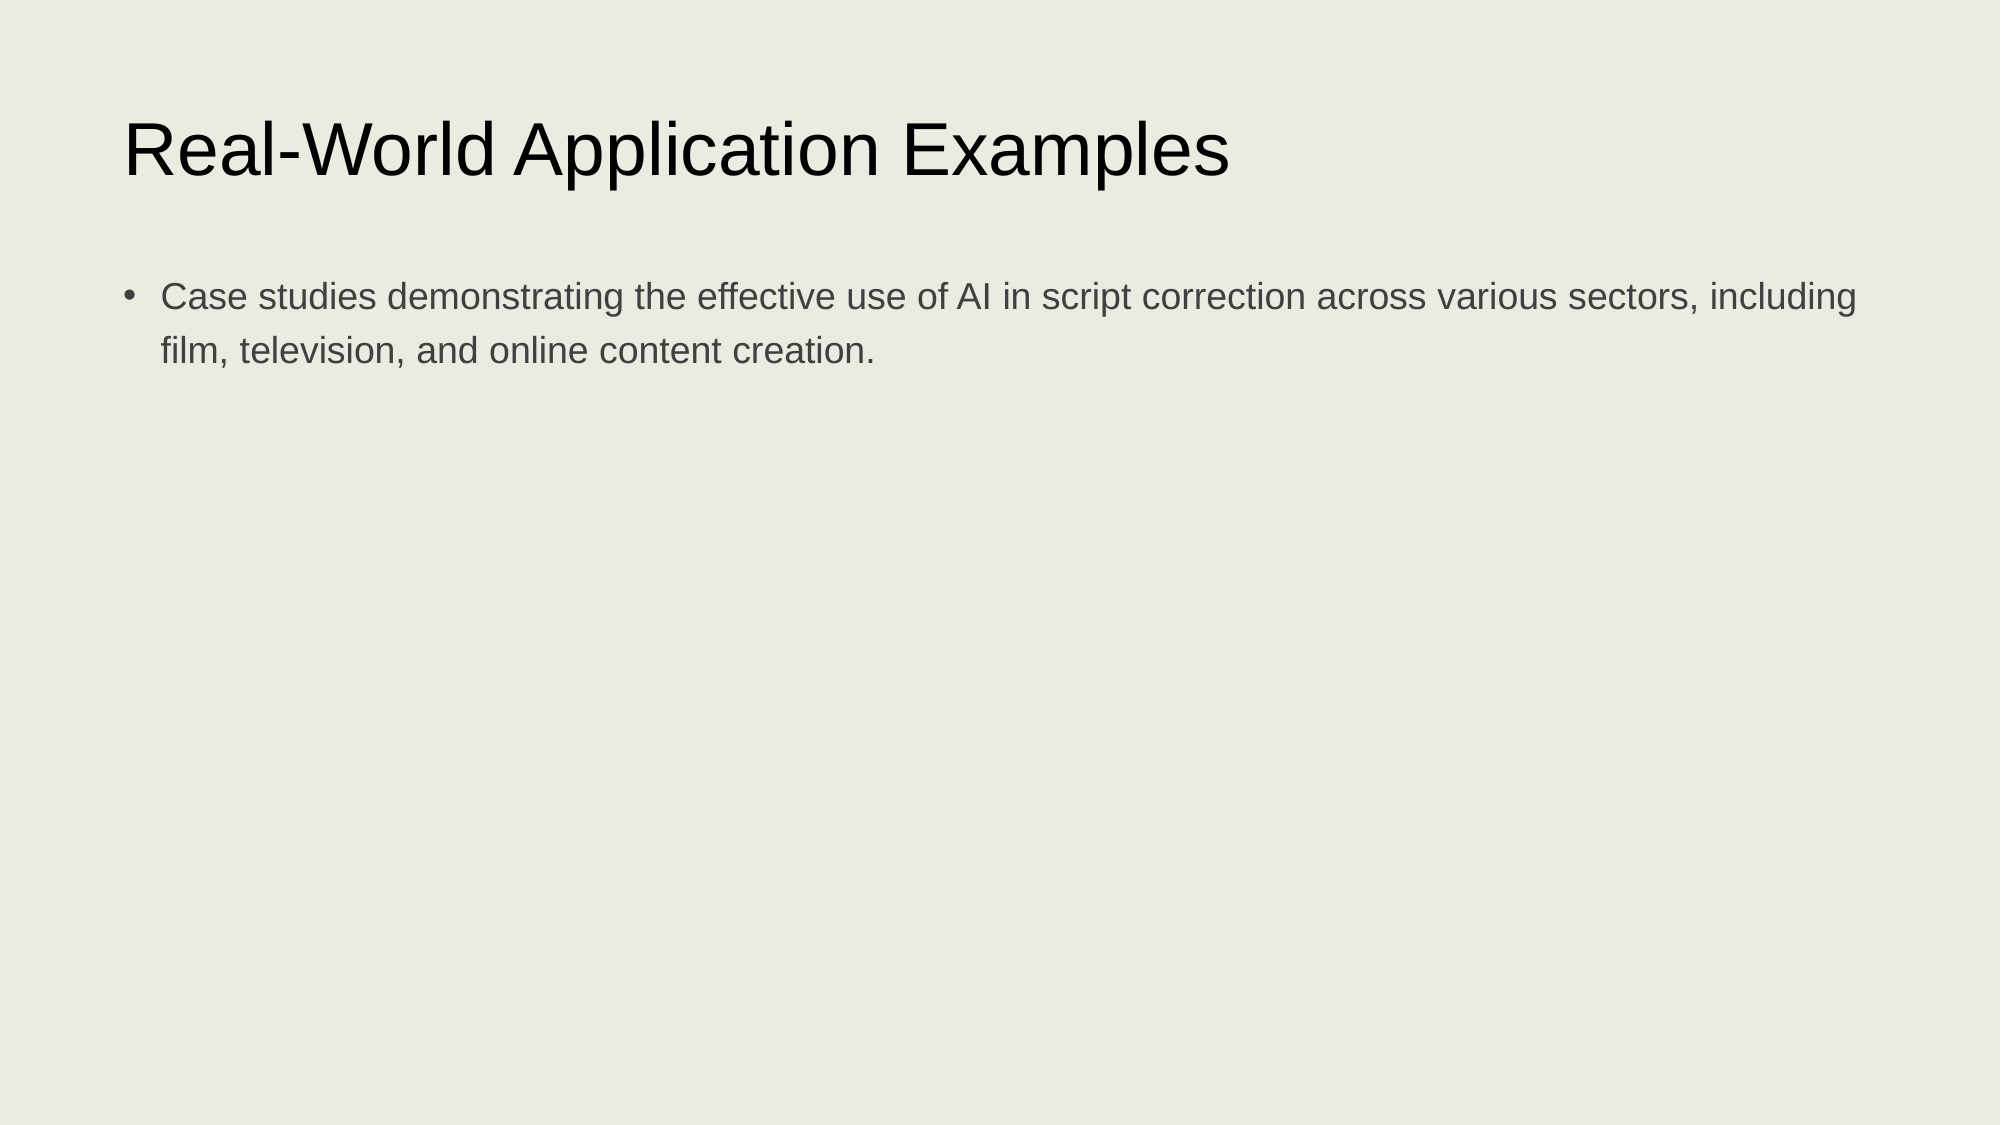

# Real-World Application Examples
Case studies demonstrating the effective use of AI in script correction across various sectors, including film, television, and online content creation.